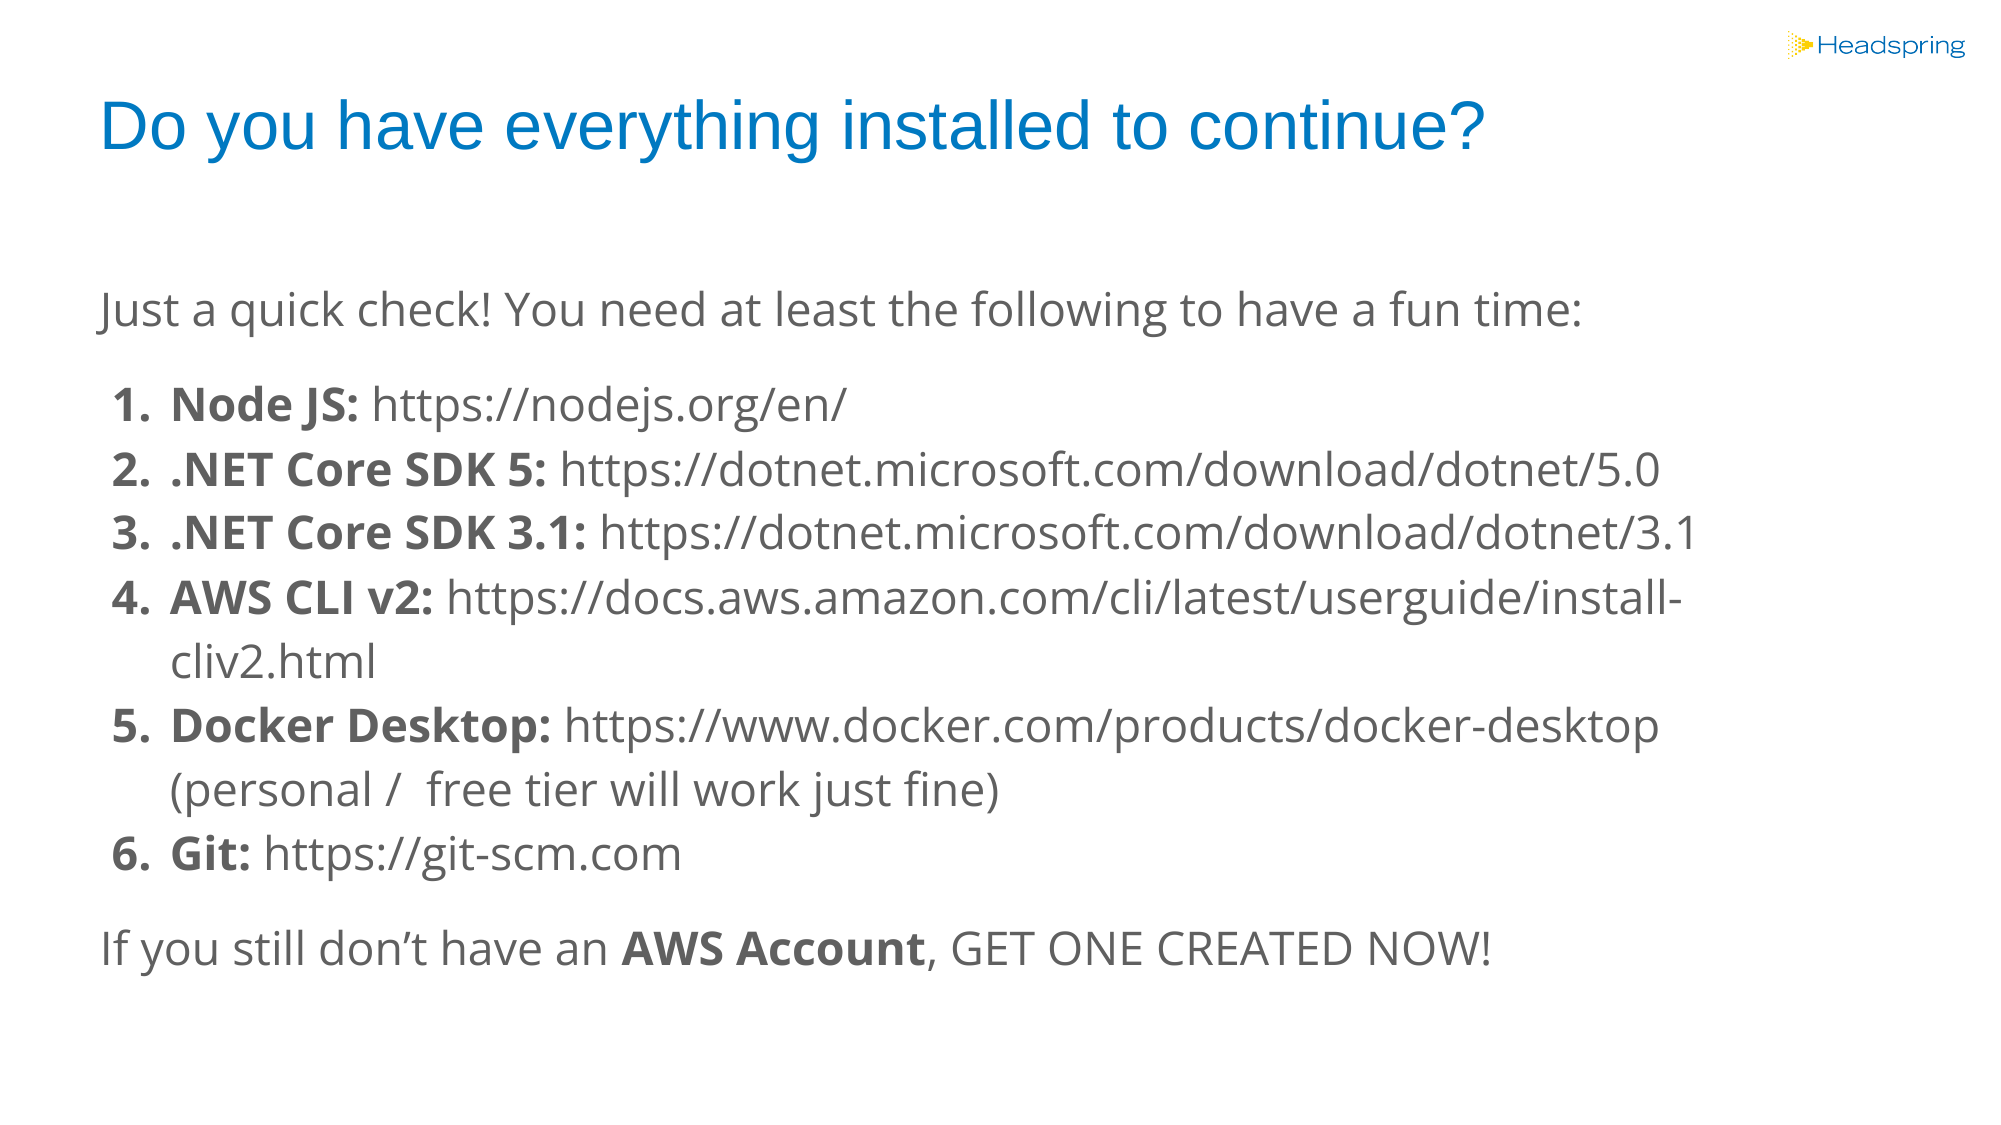

# Do you have everything installed to continue?
Just a quick check! You need at least the following to have a fun time:
Node JS: https://nodejs.org/en/
.NET Core SDK 5: https://dotnet.microsoft.com/download/dotnet/5.0
.NET Core SDK 3.1: https://dotnet.microsoft.com/download/dotnet/3.1
AWS CLI v2: https://docs.aws.amazon.com/cli/latest/userguide/install-cliv2.html
Docker Desktop: https://www.docker.com/products/docker-desktop
(personal /  free tier will work just fine)
Git: https://git-scm.com
If you still don’t have an AWS Account, GET ONE CREATED NOW!